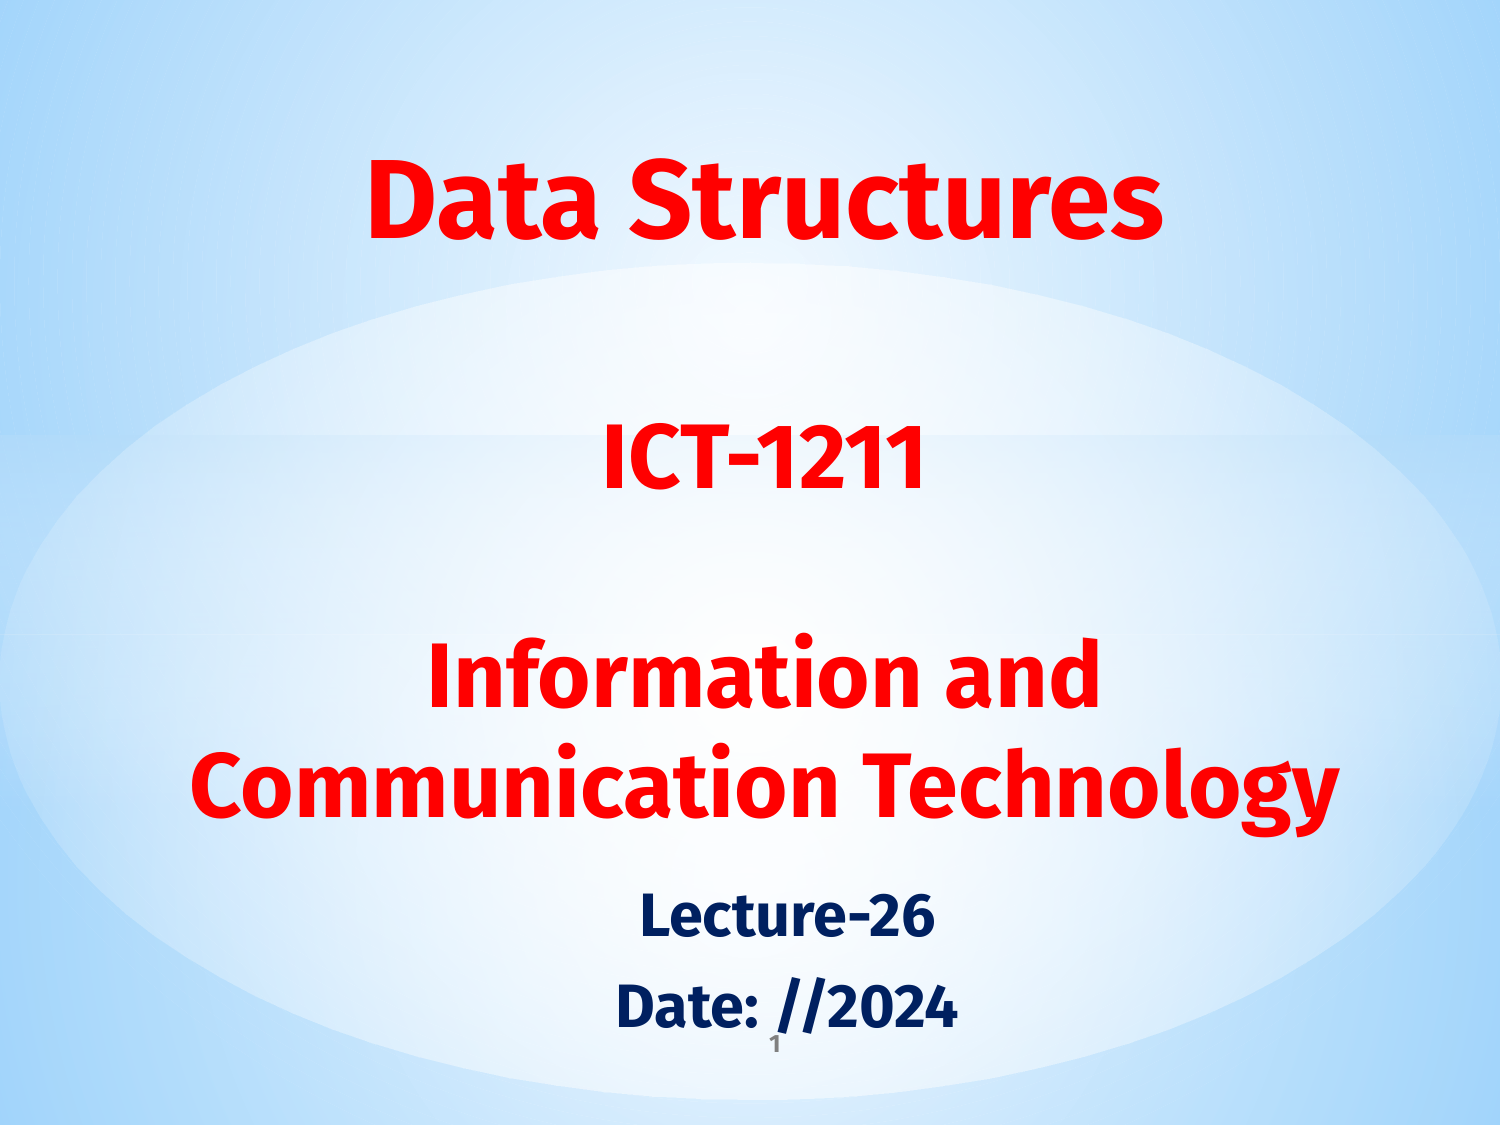

# Data Structures ICT-1211 Information and Communication Technology

Lecture-26
Date: //2024

1